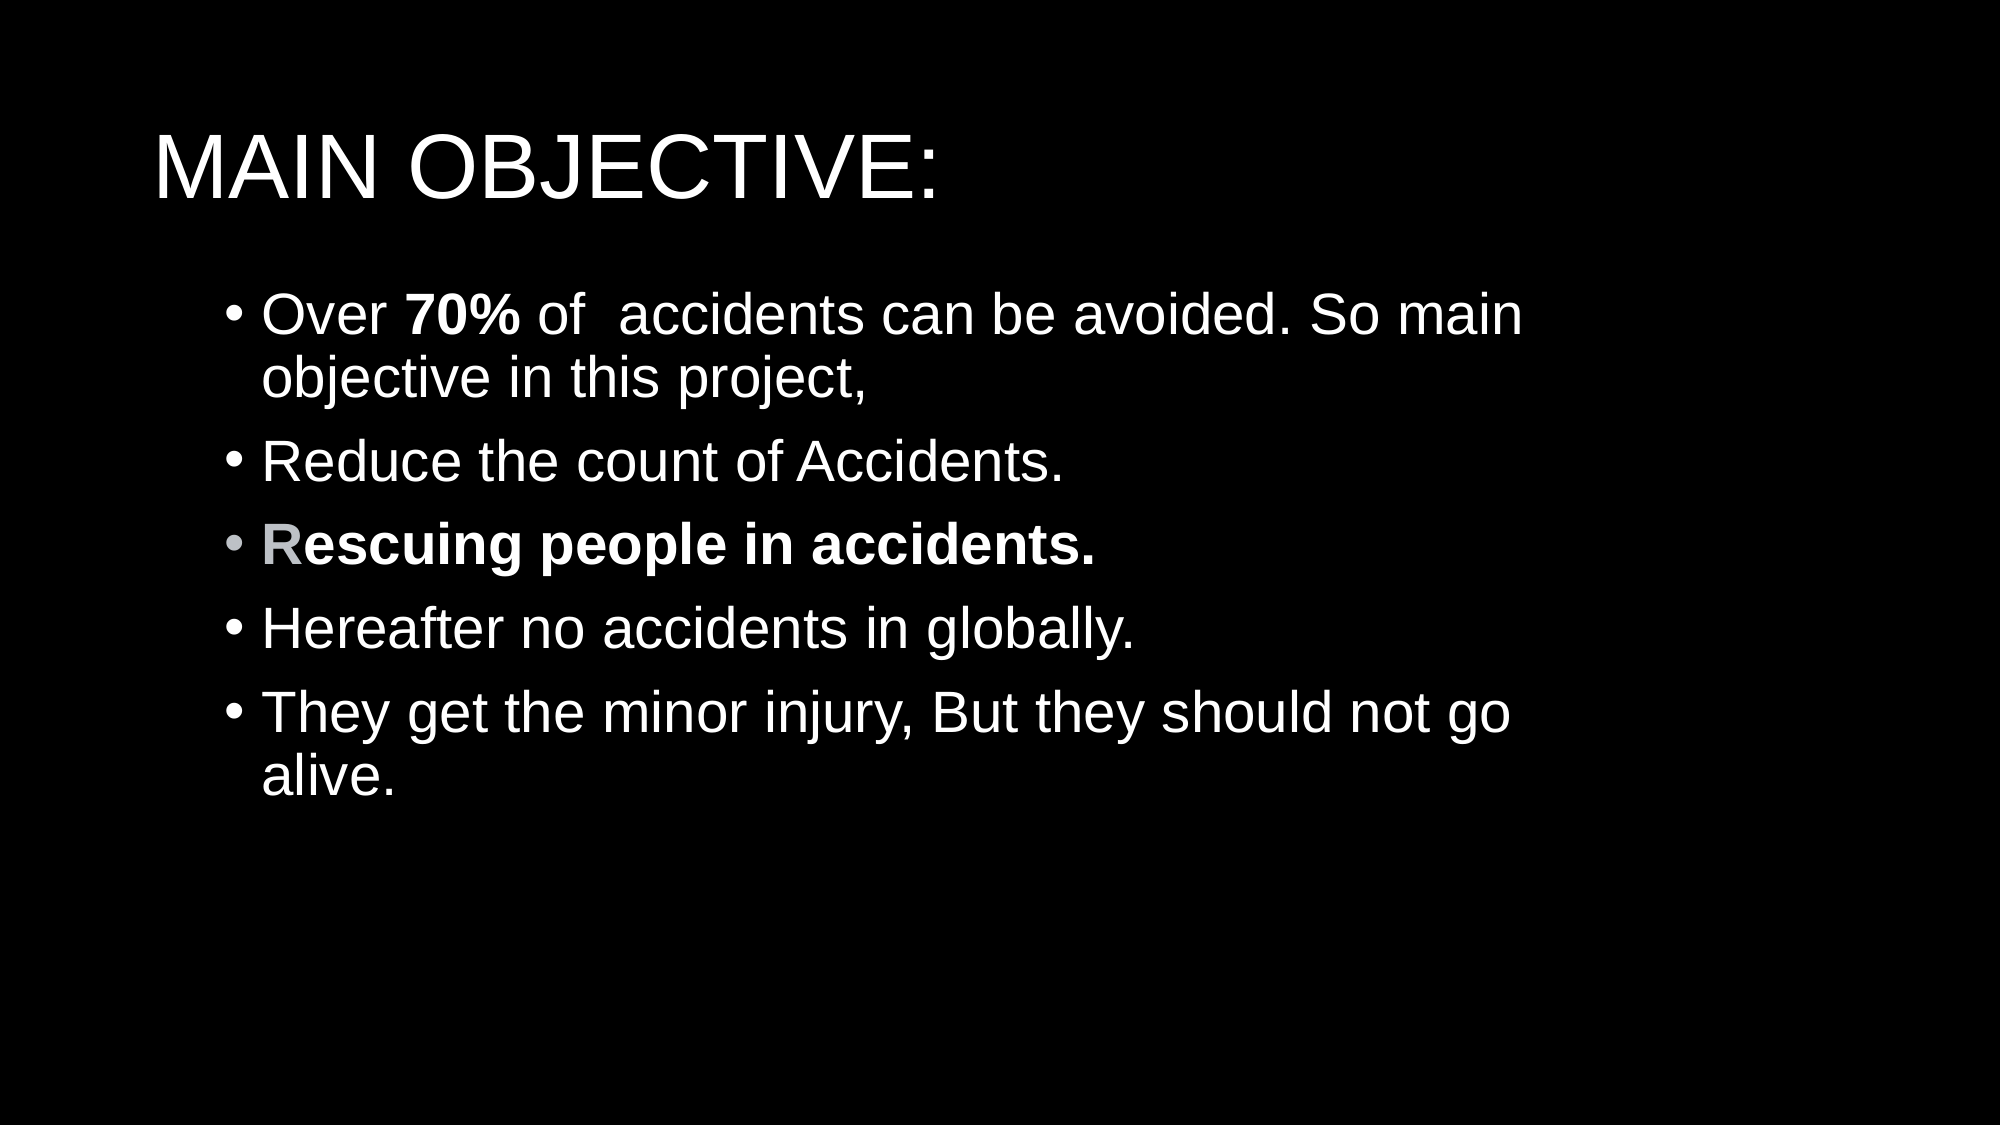

# MAIN OBJECTIVE:
Over 70% of  accidents can be avoided. So main objective in this project,
Reduce the count of Accidents.
Rescuing people in accidents.
Hereafter no accidents in globally.
They get the minor injury, But they should not go alive.